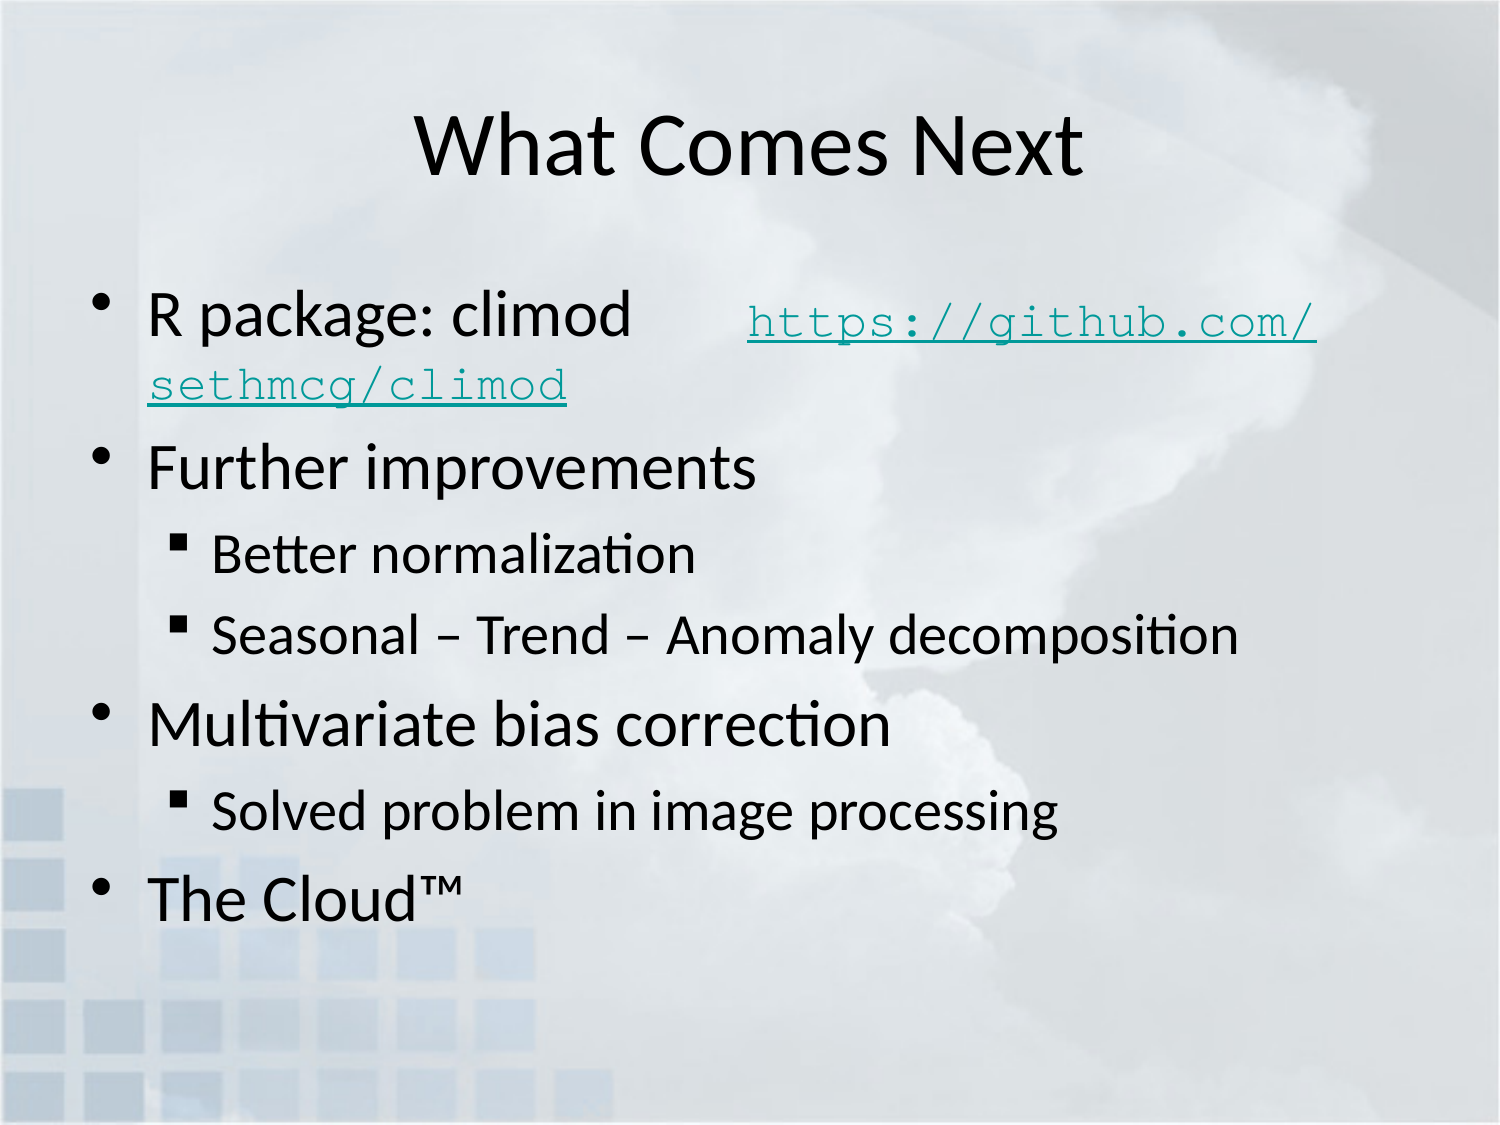

# What Comes Next
R package: climod	https://github.com/sethmcg/climod
Further improvements
Better normalization
Seasonal – Trend – Anomaly decomposition
Multivariate bias correction
Solved problem in image processing
The Cloud™